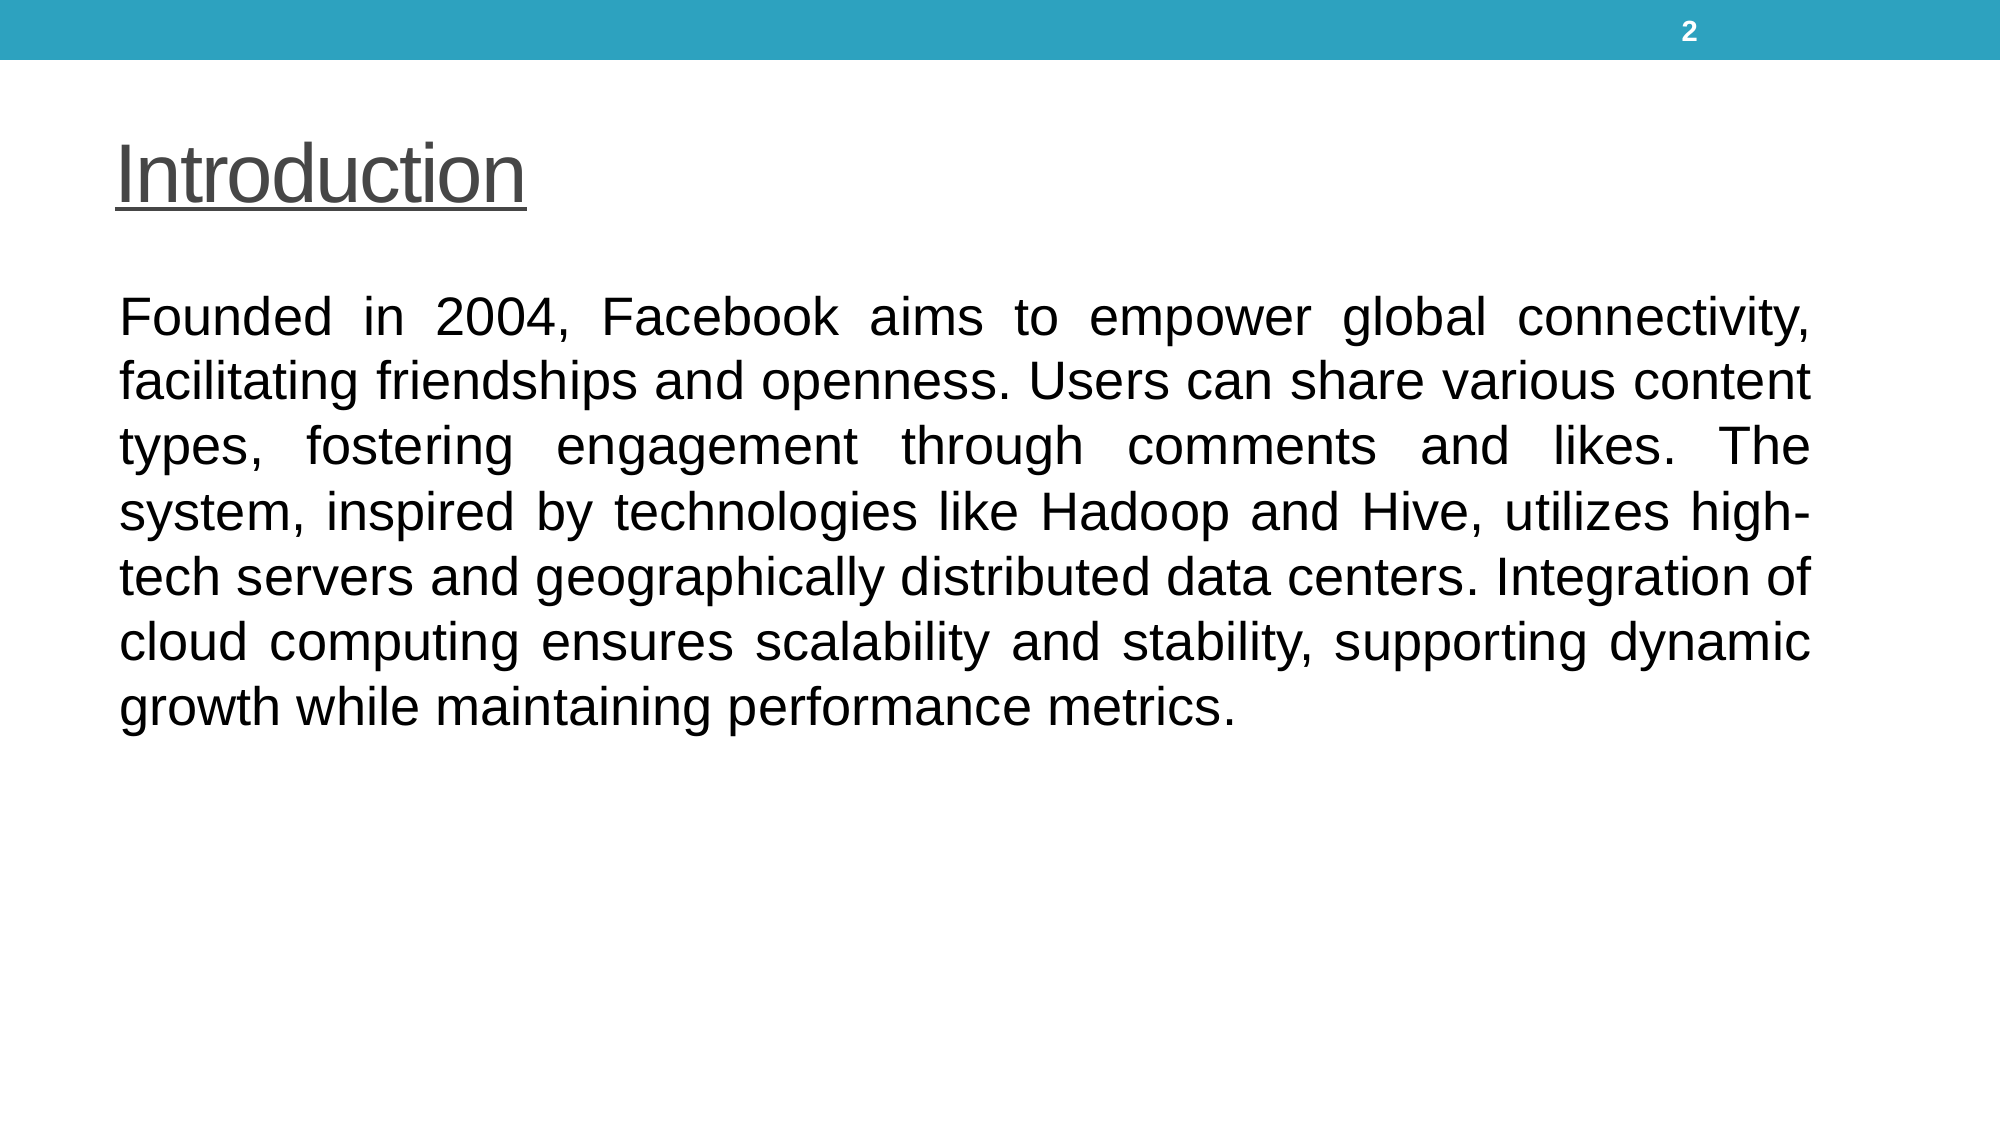

2
# Introduction
Founded in 2004, Facebook aims to empower global connectivity, facilitating friendships and openness. Users can share various content types, fostering engagement through comments and likes. The system, inspired by technologies like Hadoop and Hive, utilizes high-tech servers and geographically distributed data centers. Integration of cloud computing ensures scalability and stability, supporting dynamic growth while maintaining performance metrics.